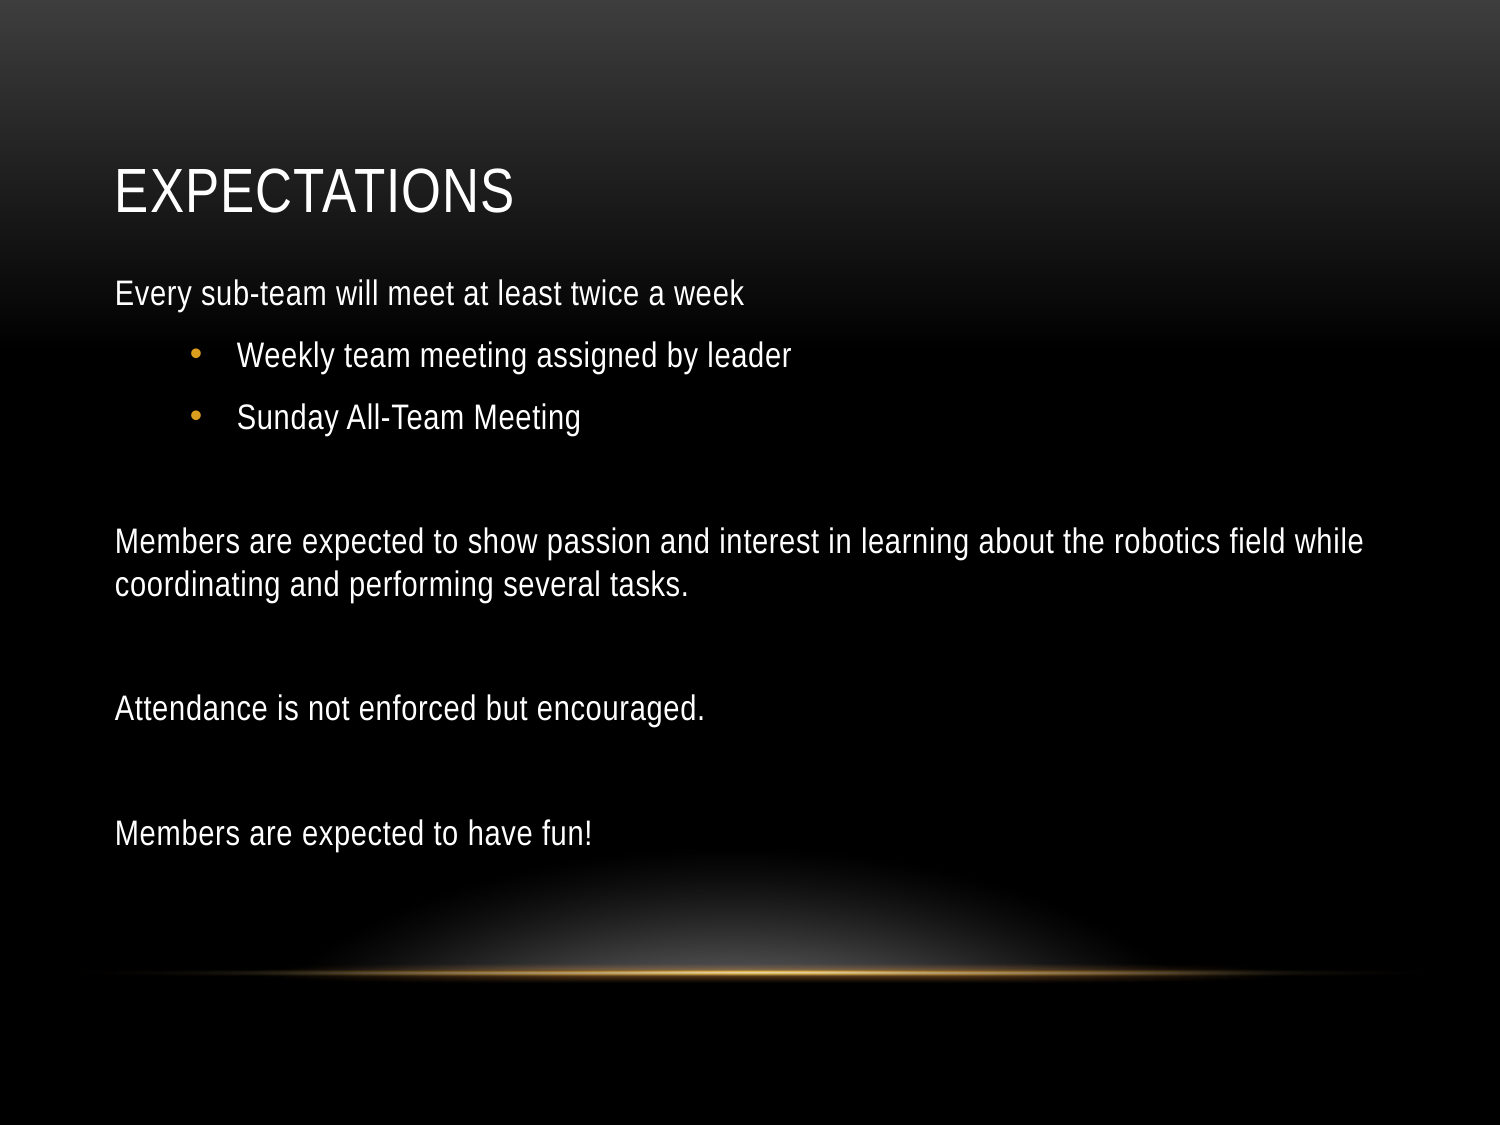

# expectations
Every sub-team will meet at least twice a week
Weekly team meeting assigned by leader
Sunday All-Team Meeting

Members are expected to show passion and interest in learning about the robotics field while coordinating and performing several tasks.

Attendance is not enforced but encouraged.

Members are expected to have fun!